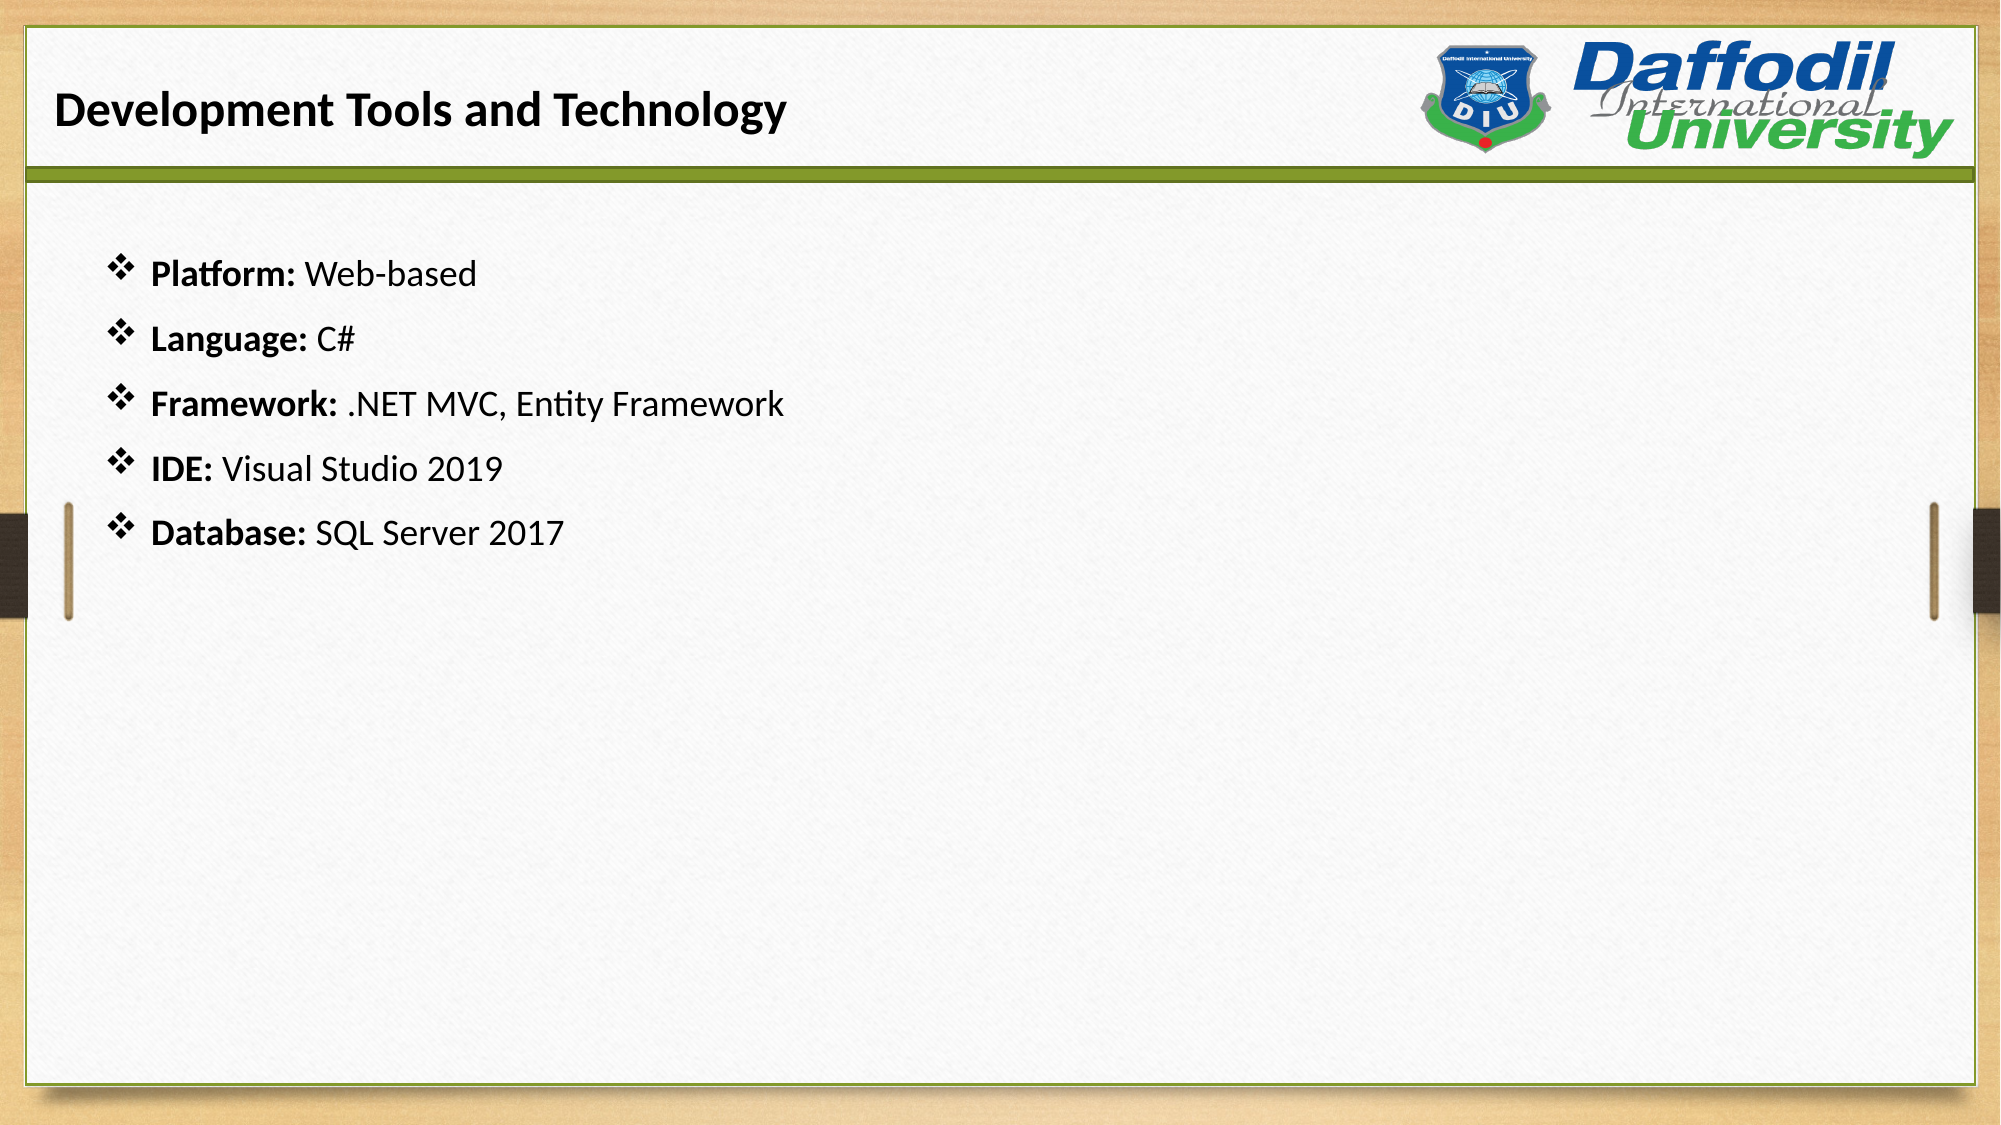

Development Tools and Technology

Platform: Web-based
Language: C#
Framework: .NET MVC, Entity Framework
IDE: Visual Studio 2019
Database: SQL Server 2017